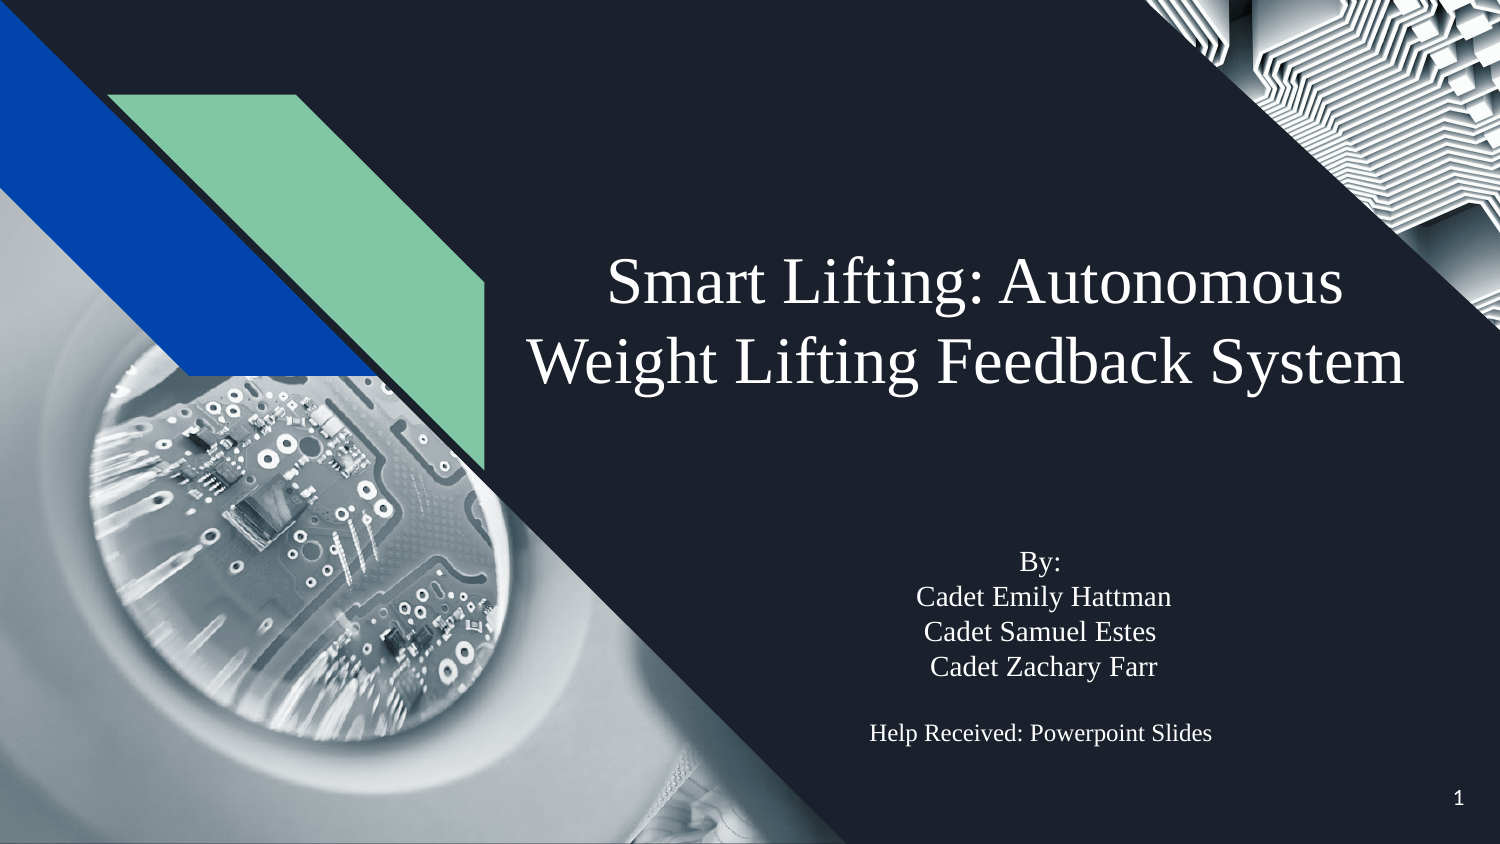

# Smart Lifting: Autonomous Weight Lifting Feedback System
By:
Cadet Emily Hattman
Cadet Samuel Estes
Cadet Zachary Farr

Help Received: Powerpoint Slides
1